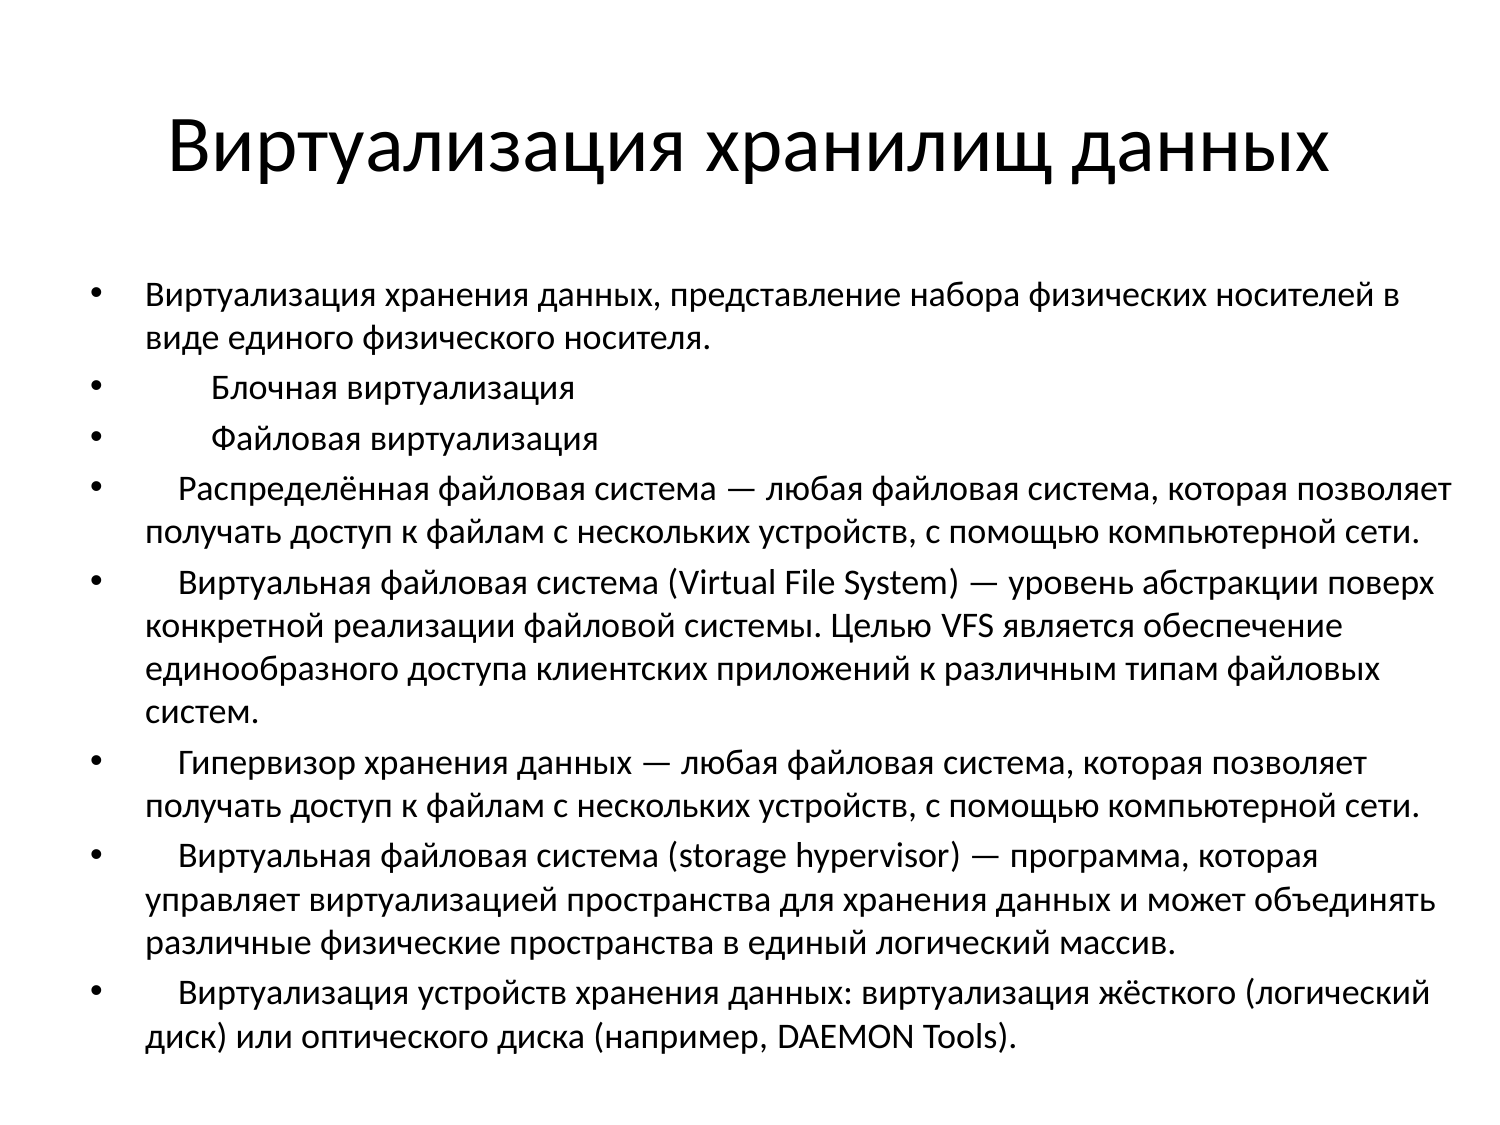

# Виртуализация хранилищ данных
Виртуализация хранения данных, представление набора физических носителей в виде единого физического носителя.
        Блочная виртуализация
        Файловая виртуализация
    Распределённая файловая система — любая файловая система, которая позволяет получать доступ к файлам с нескольких устройств, с помощью компьютерной сети.
    Виртуальная файловая система (Virtual File System) — уровень абстракции поверх конкретной реализации файловой системы. Целью VFS является обеспечение единообразного доступа клиентских приложений к различным типам файловых систем.
    Гипервизор хранения данных — любая файловая система, которая позволяет получать доступ к файлам с нескольких устройств, с помощью компьютерной сети.
    Виртуальная файловая система (storage hypervisor) — программа, которая управляет виртуализацией пространства для хранения данных и может объединять различные физические пространства в единый логический массив.
    Виртуализация устройств хранения данных: виртуализация жёсткого (логический диск) или оптического диска (например, DAEMON Tools).